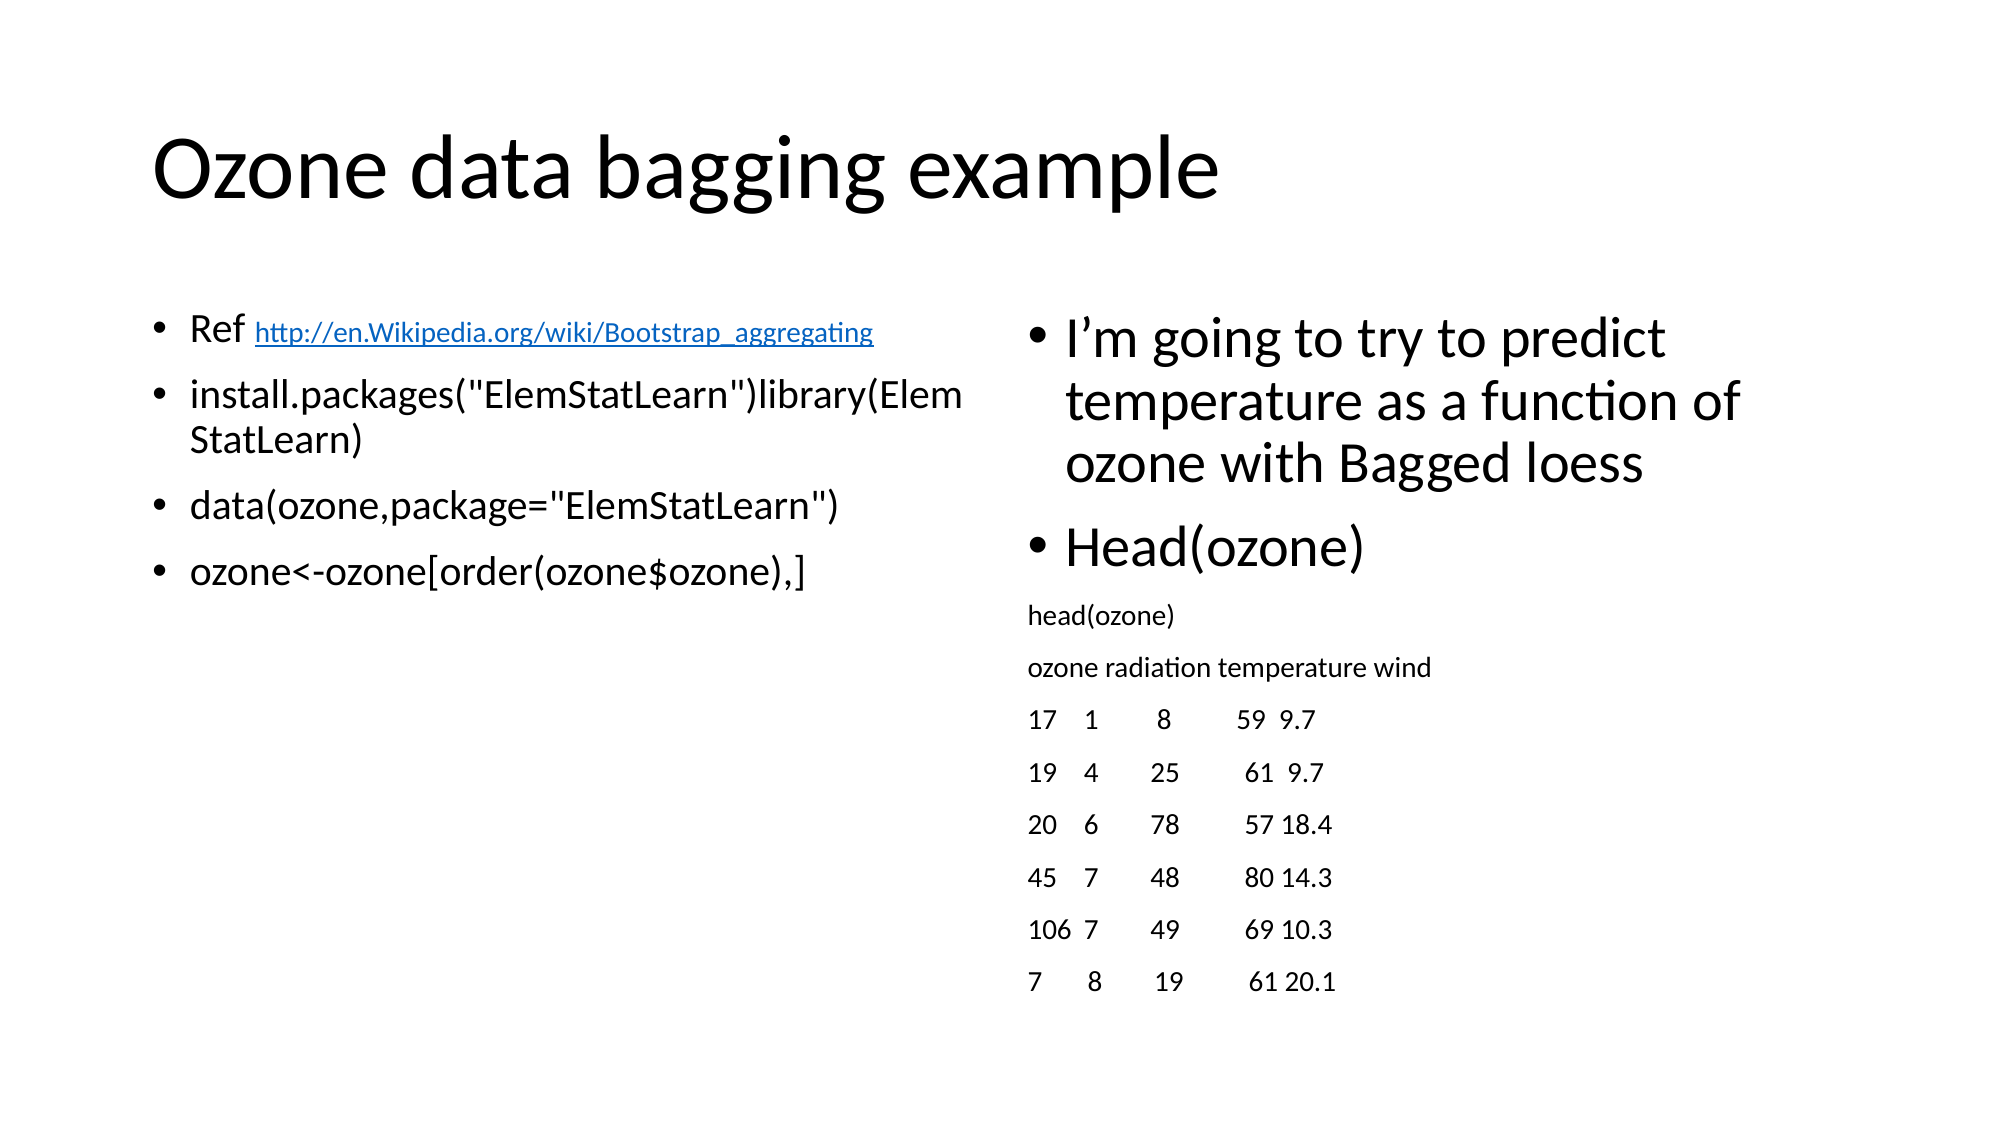

# Ozone data bagging example
Ref http://en.Wikipedia.org/wiki/Bootstrap_aggregating
install.packages("ElemStatLearn")library(ElemStatLearn)
data(ozone,package="ElemStatLearn")
ozone<-ozone[order(ozone$ozone),]
I’m going to try to predict temperature as a function of ozone with Bagged loess
Head(ozone)
head(ozone)
ozone radiation temperature wind
1         8          59  9.7
4        25          61  9.7
6        78          57 18.4
7        48          80 14.3
7        49          69 10.3
7       8        19          61 20.1